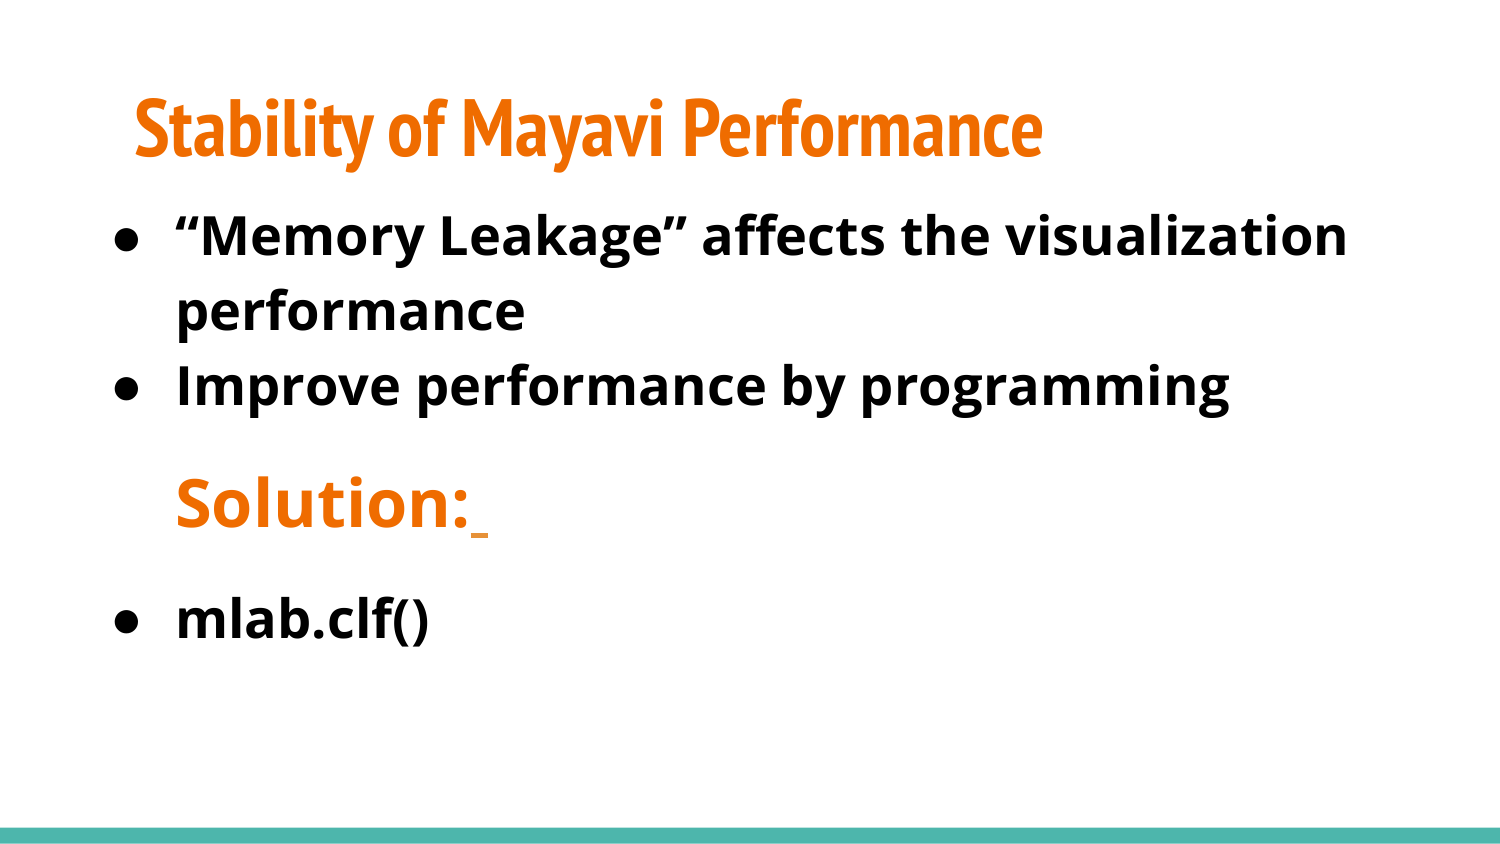

# Stability of Mayavi Performance
“Memory Leakage” affects the visualization performance
Improve performance by programming
Solution:
mlab.clf()